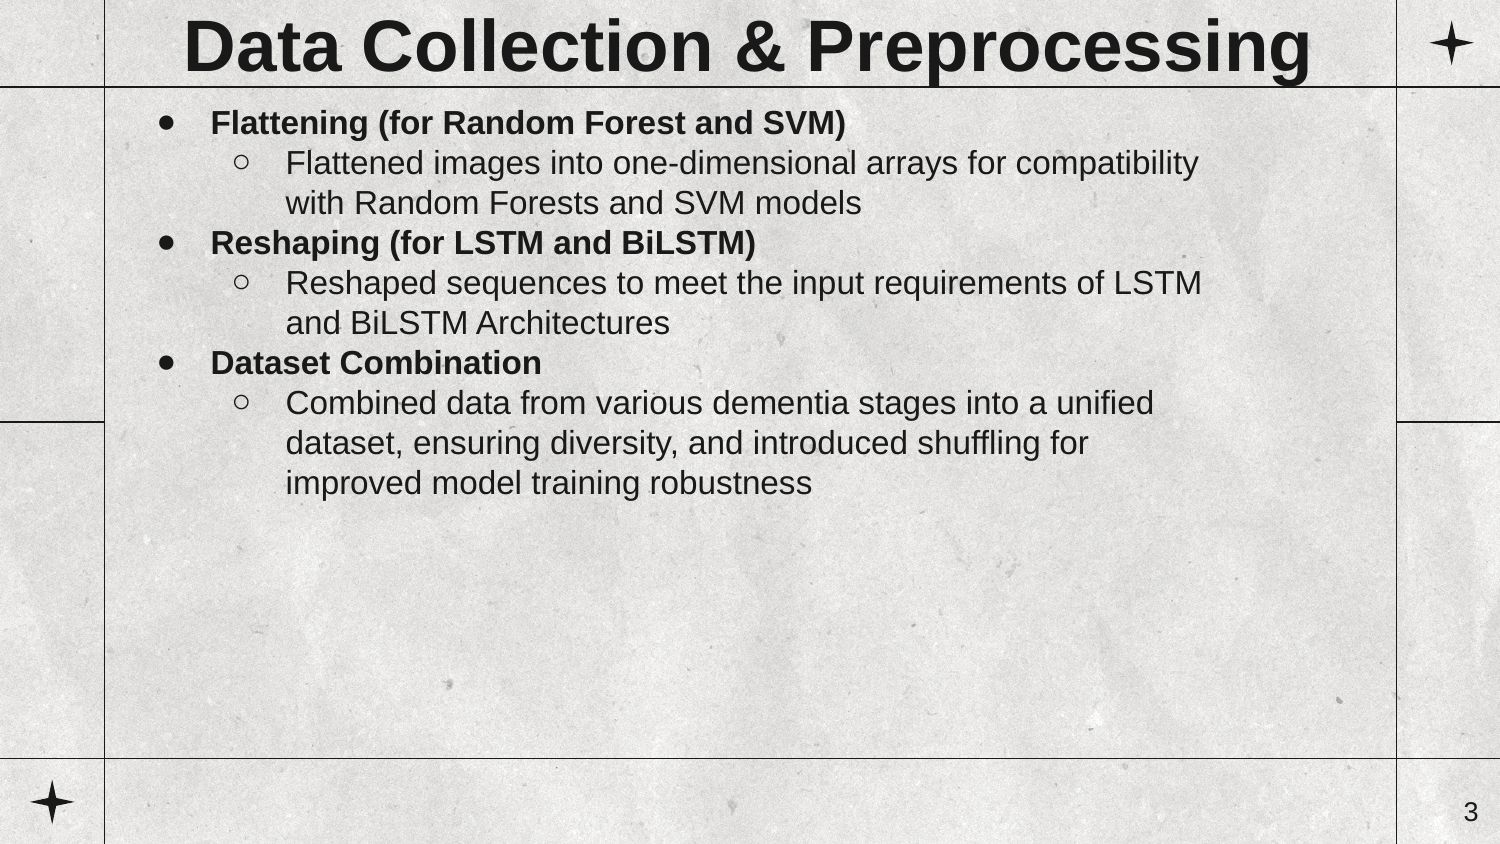

Data Collection & Preprocessing
Flattening (for Random Forest and SVM)
Flattened images into one-dimensional arrays for compatibility with Random Forests and SVM models
Reshaping (for LSTM and BiLSTM)
Reshaped sequences to meet the input requirements of LSTM and BiLSTM Architectures
Dataset Combination
Combined data from various dementia stages into a unified dataset, ensuring diversity, and introduced shuffling for improved model training robustness
3